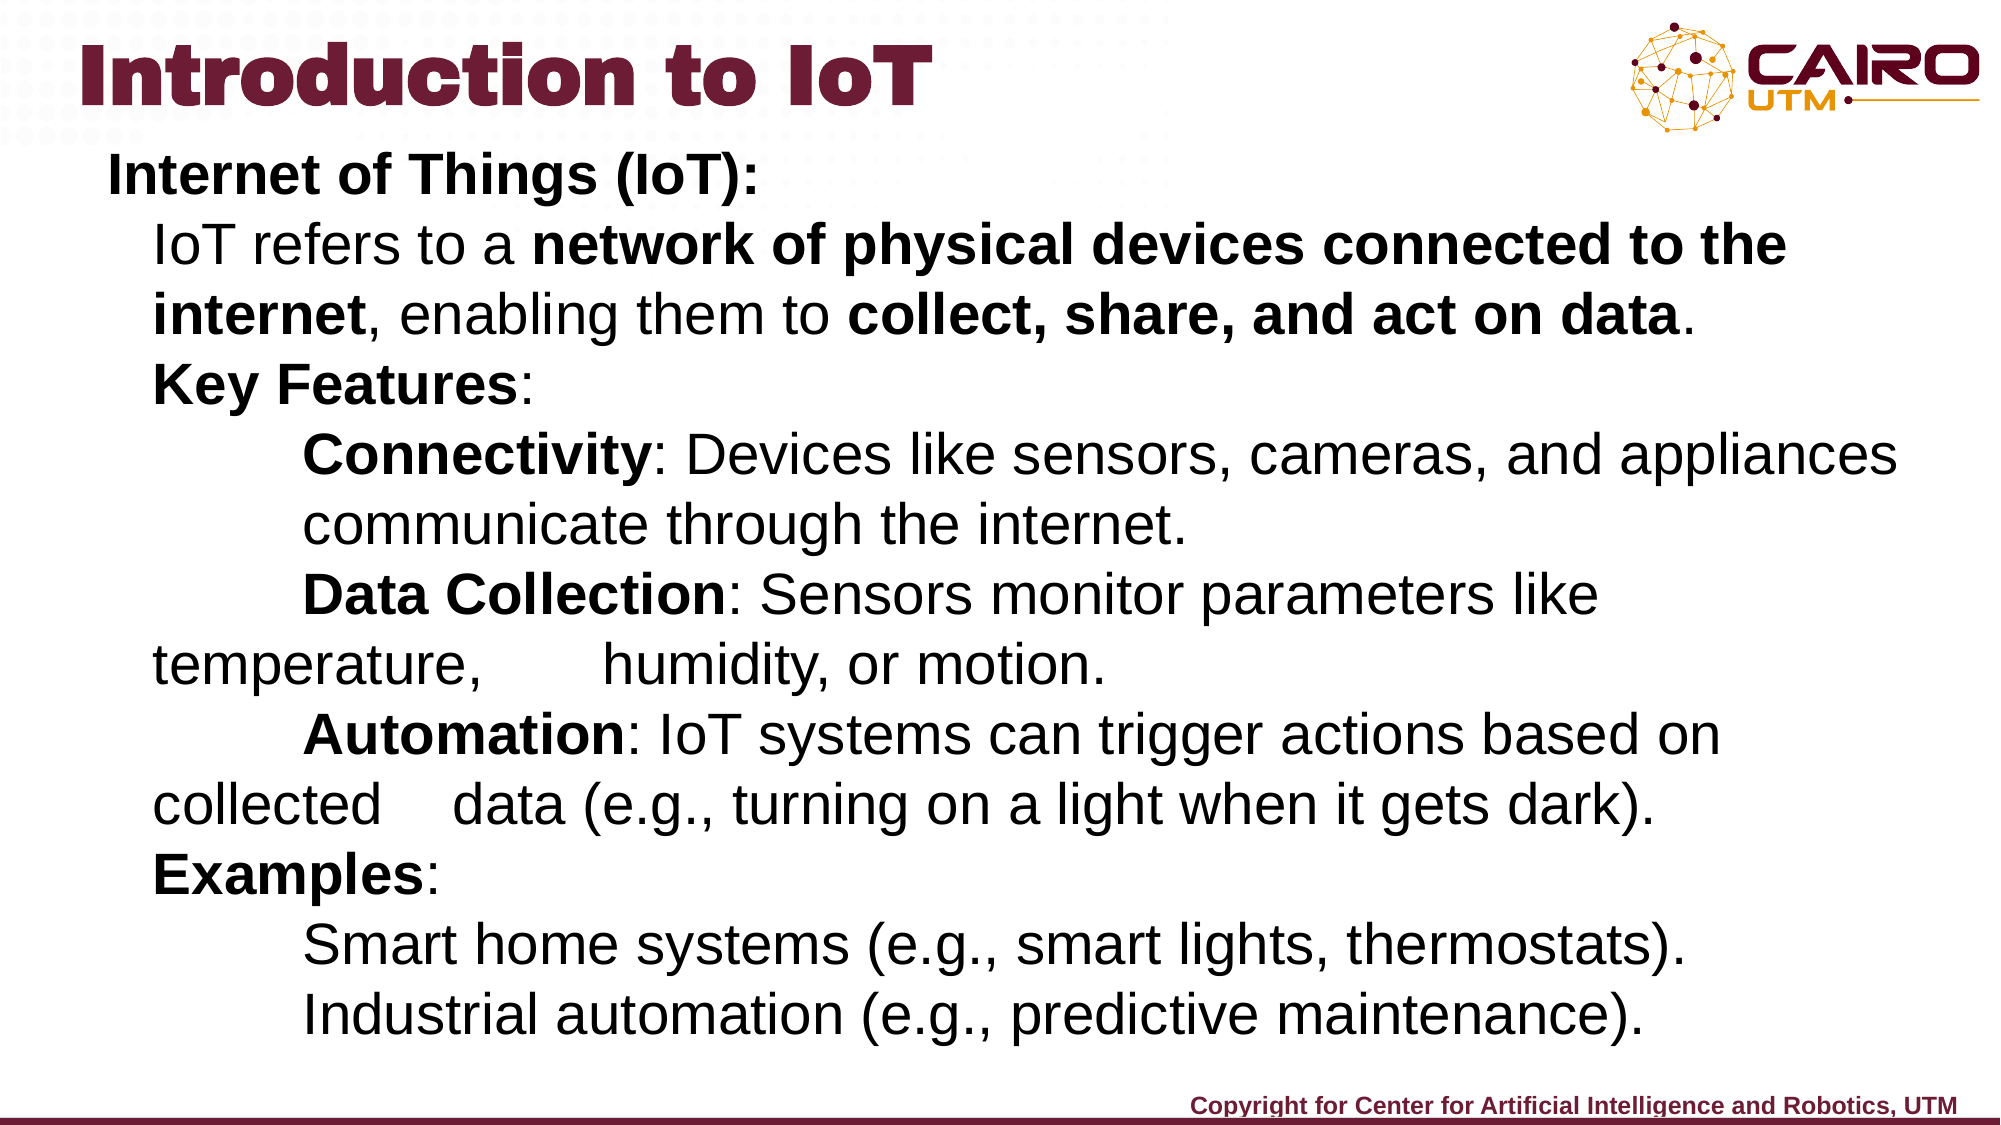

Introduction to IoT
Internet of Things (IoT):
	IoT refers to a network of physical devices connected to the internet, enabling them to collect, share, and act on data.
	Key Features:
		Connectivity: Devices like sensors, cameras, and appliances 	communicate through the internet.
		Data Collection: Sensors monitor parameters like temperature, 	humidity, or motion.
		Automation: IoT systems can trigger actions based on collected 	data (e.g., turning on a light when it gets dark).
	Examples:
		Smart home systems (e.g., smart lights, thermostats).
		Industrial automation (e.g., predictive maintenance).